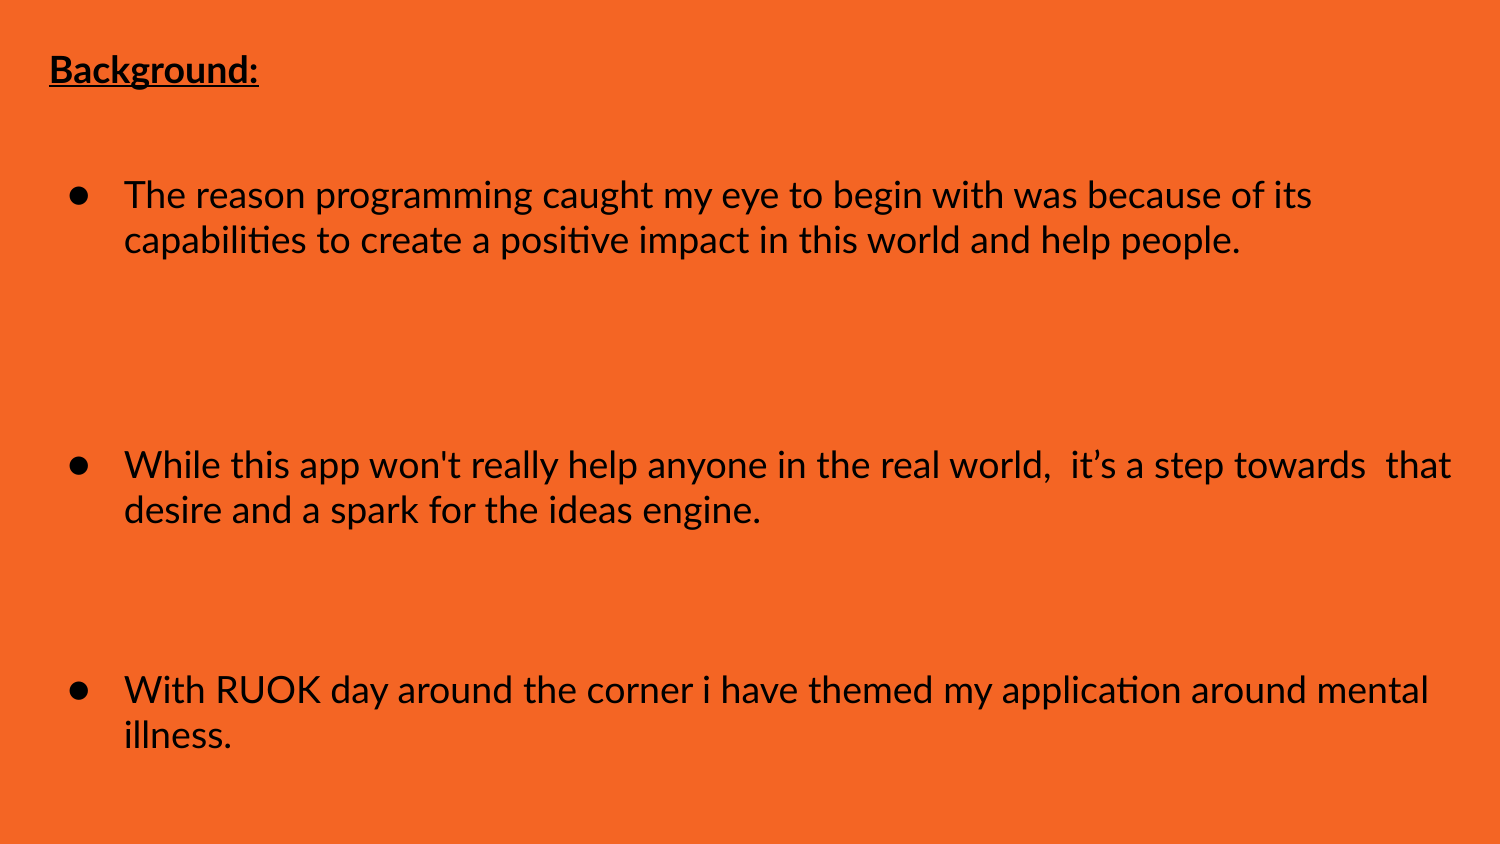

Background:

The reason programming caught my eye to begin with was because of its capabilities to create a positive impact in this world and help people.

While this app won't really help anyone in the real world,  it’s a step towards  that desire and a spark for the ideas engine.

With RUOK day around the corner i have themed my application around mental illness.